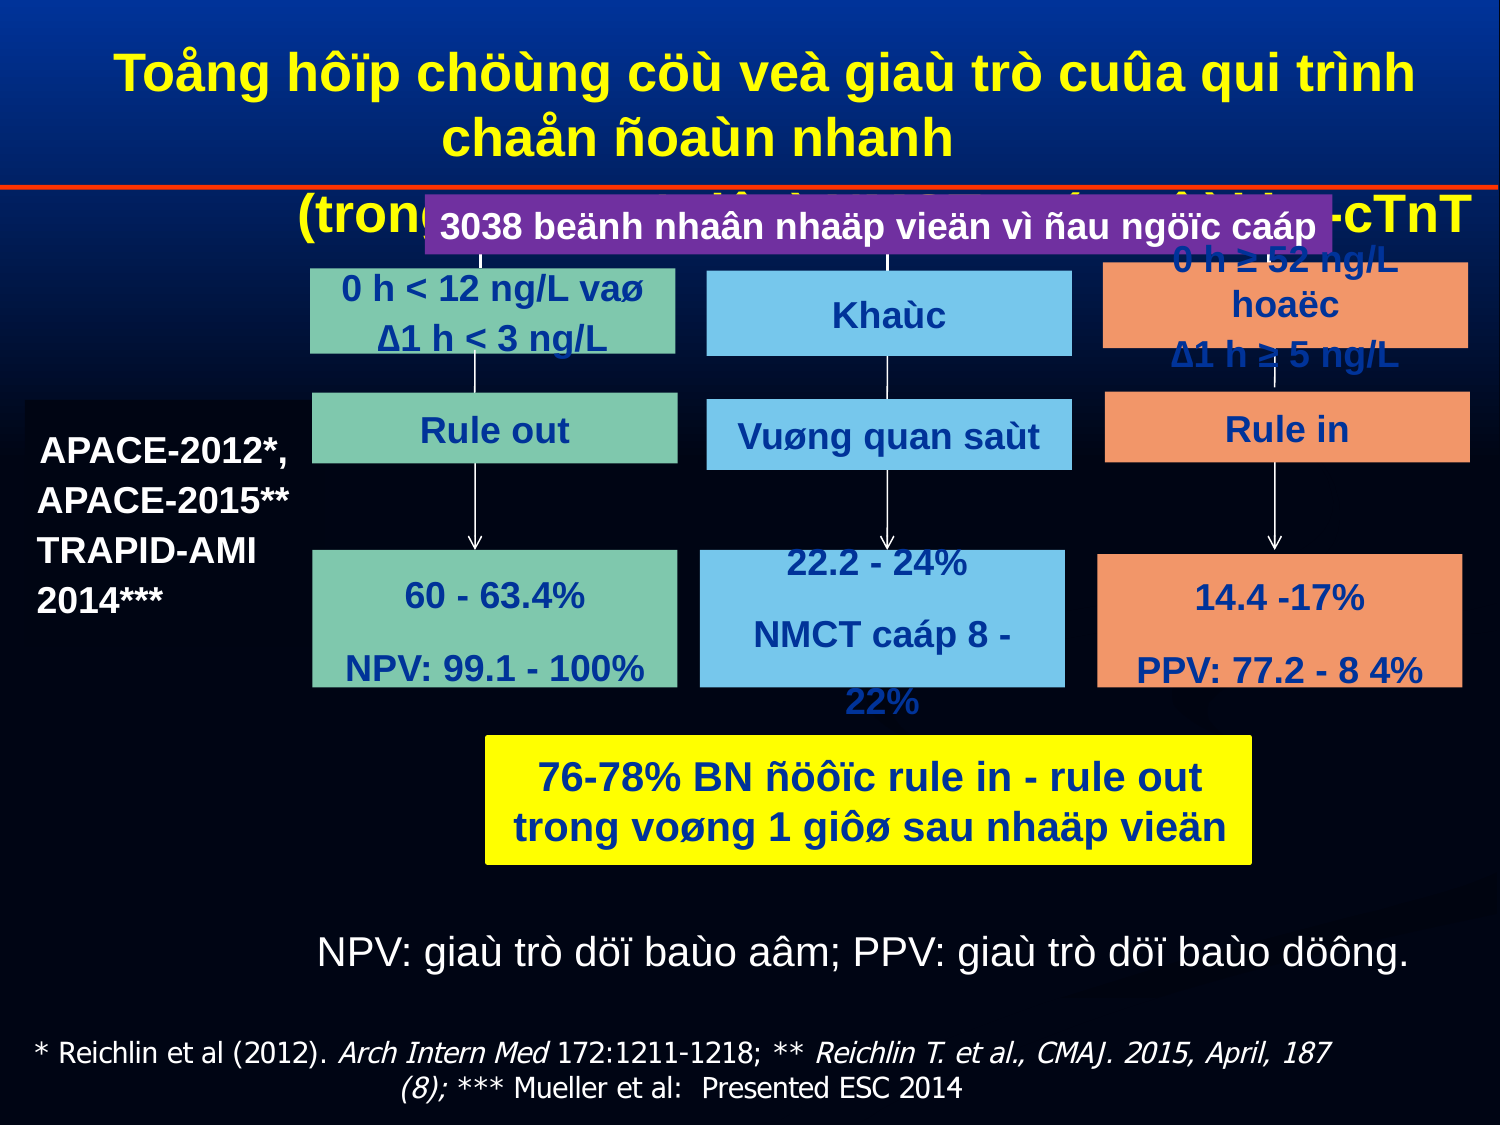

Toång hôïp chöùng cöù veà giaù trò cuûa qui trình chaån ñoaùn nhanh
                (trong voøng 1giôø) NMCT caáp vôùi hs-cTnT
3038 beänh nhaân nhaäp vieän vì ñau ngöïc caáp
0 h ≥ 52 ng/L hoaëc
∆1 h ≥ 5 ng/L
0 h < 12 ng/L vaø
∆1 h < 3 ng/L
Khaùc
Rule in
Rule out
Vuøng quan saùt
APACE-2012*,
APACE-2015**
TRAPID-AMI
2014***
60 - 63.4%
NPV: 99.1 - 100%
22.2 - 24%
NMCT caáp 8 - 22%
14.4 -17%
PPV: 77.2 - 8 4%

76-78% BN ñöôïc rule in - rule out trong voøng 1 giôø sau nhaäp vieän
NPV: giaù trò döï baùo aâm; PPV: giaù trò döï baùo döông.
* Reichlin et al (2012). Arch Intern Med 172:1211-1218; ** Reichlin T. et al., CMAJ. 2015, April, 187 (8); *** Mueller et al:  Presented ESC 2014